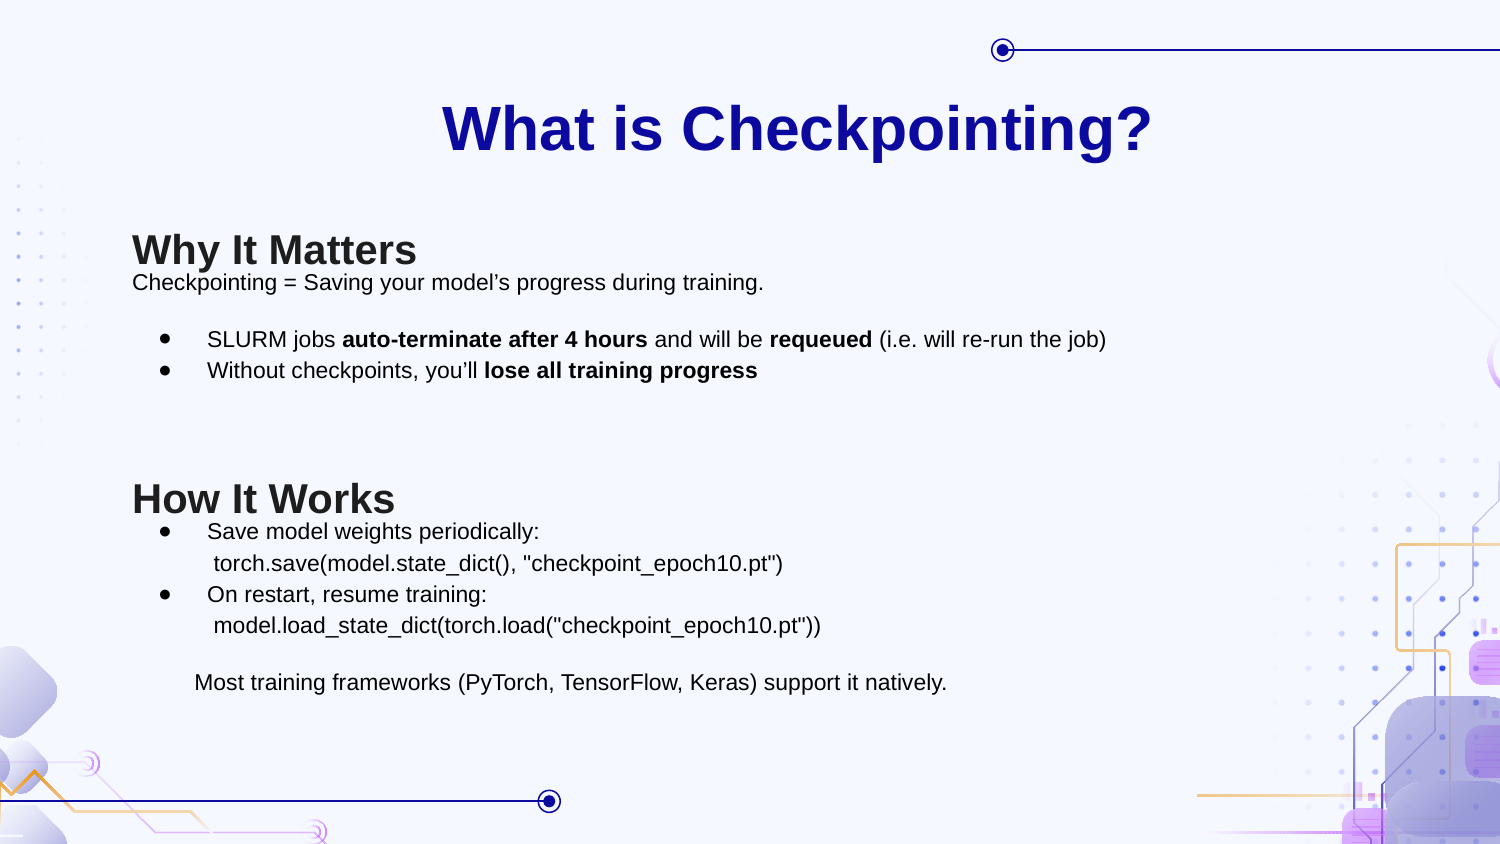

# What is Checkpointing?

Why It Matters
Checkpointing = Saving your model’s progress during training.
SLURM jobs auto-terminate after 4 hours and will be requeued (i.e. will re-run the job)
Without checkpoints, you’ll lose all training progress
How It Works
Save model weights periodically:
 torch.save(model.state_dict(), "checkpoint_epoch10.pt")
On restart, resume training:
 model.load_state_dict(torch.load("checkpoint_epoch10.pt"))
Most training frameworks (PyTorch, TensorFlow, Keras) support it natively.